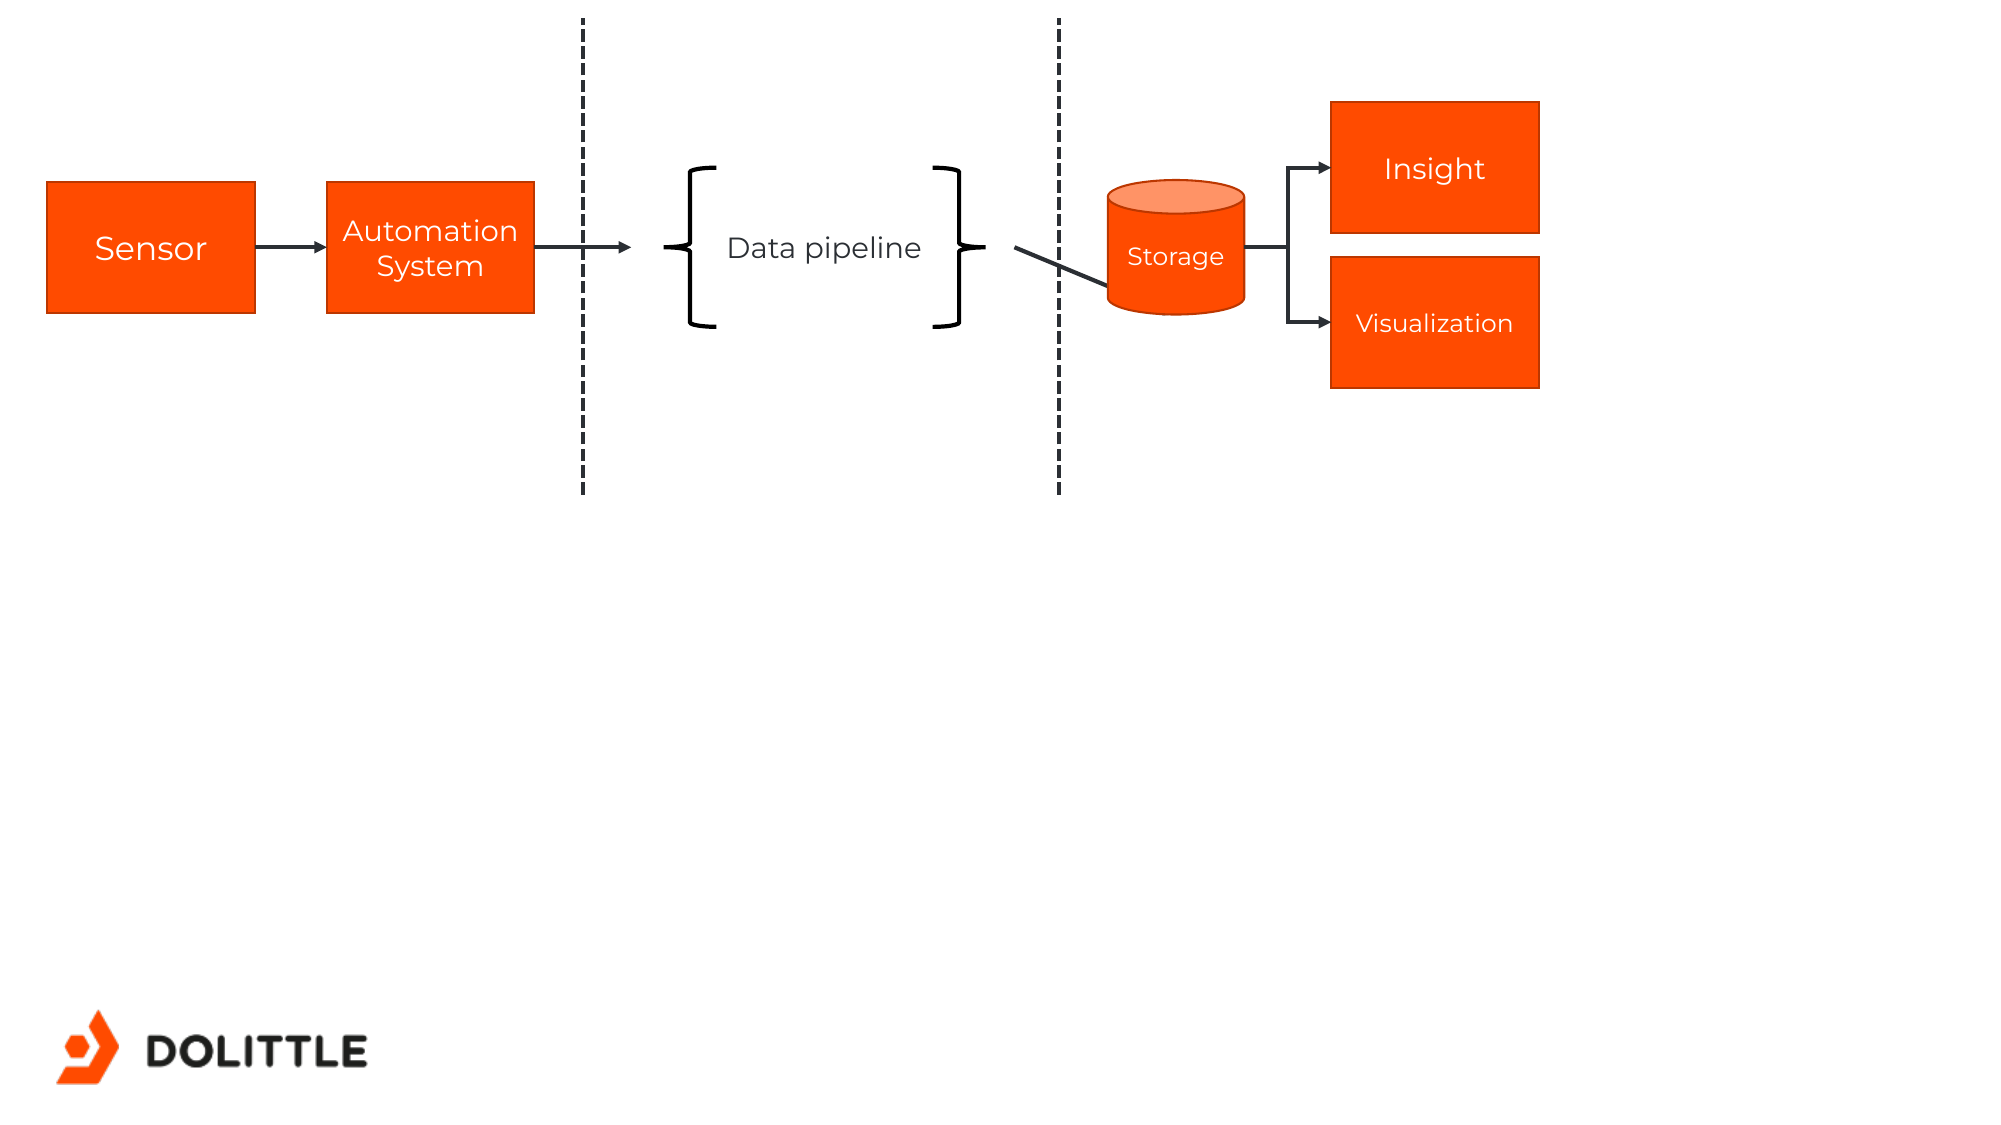

Insight

Storage
Sensor
Automation System
Data pipeline
Visualization